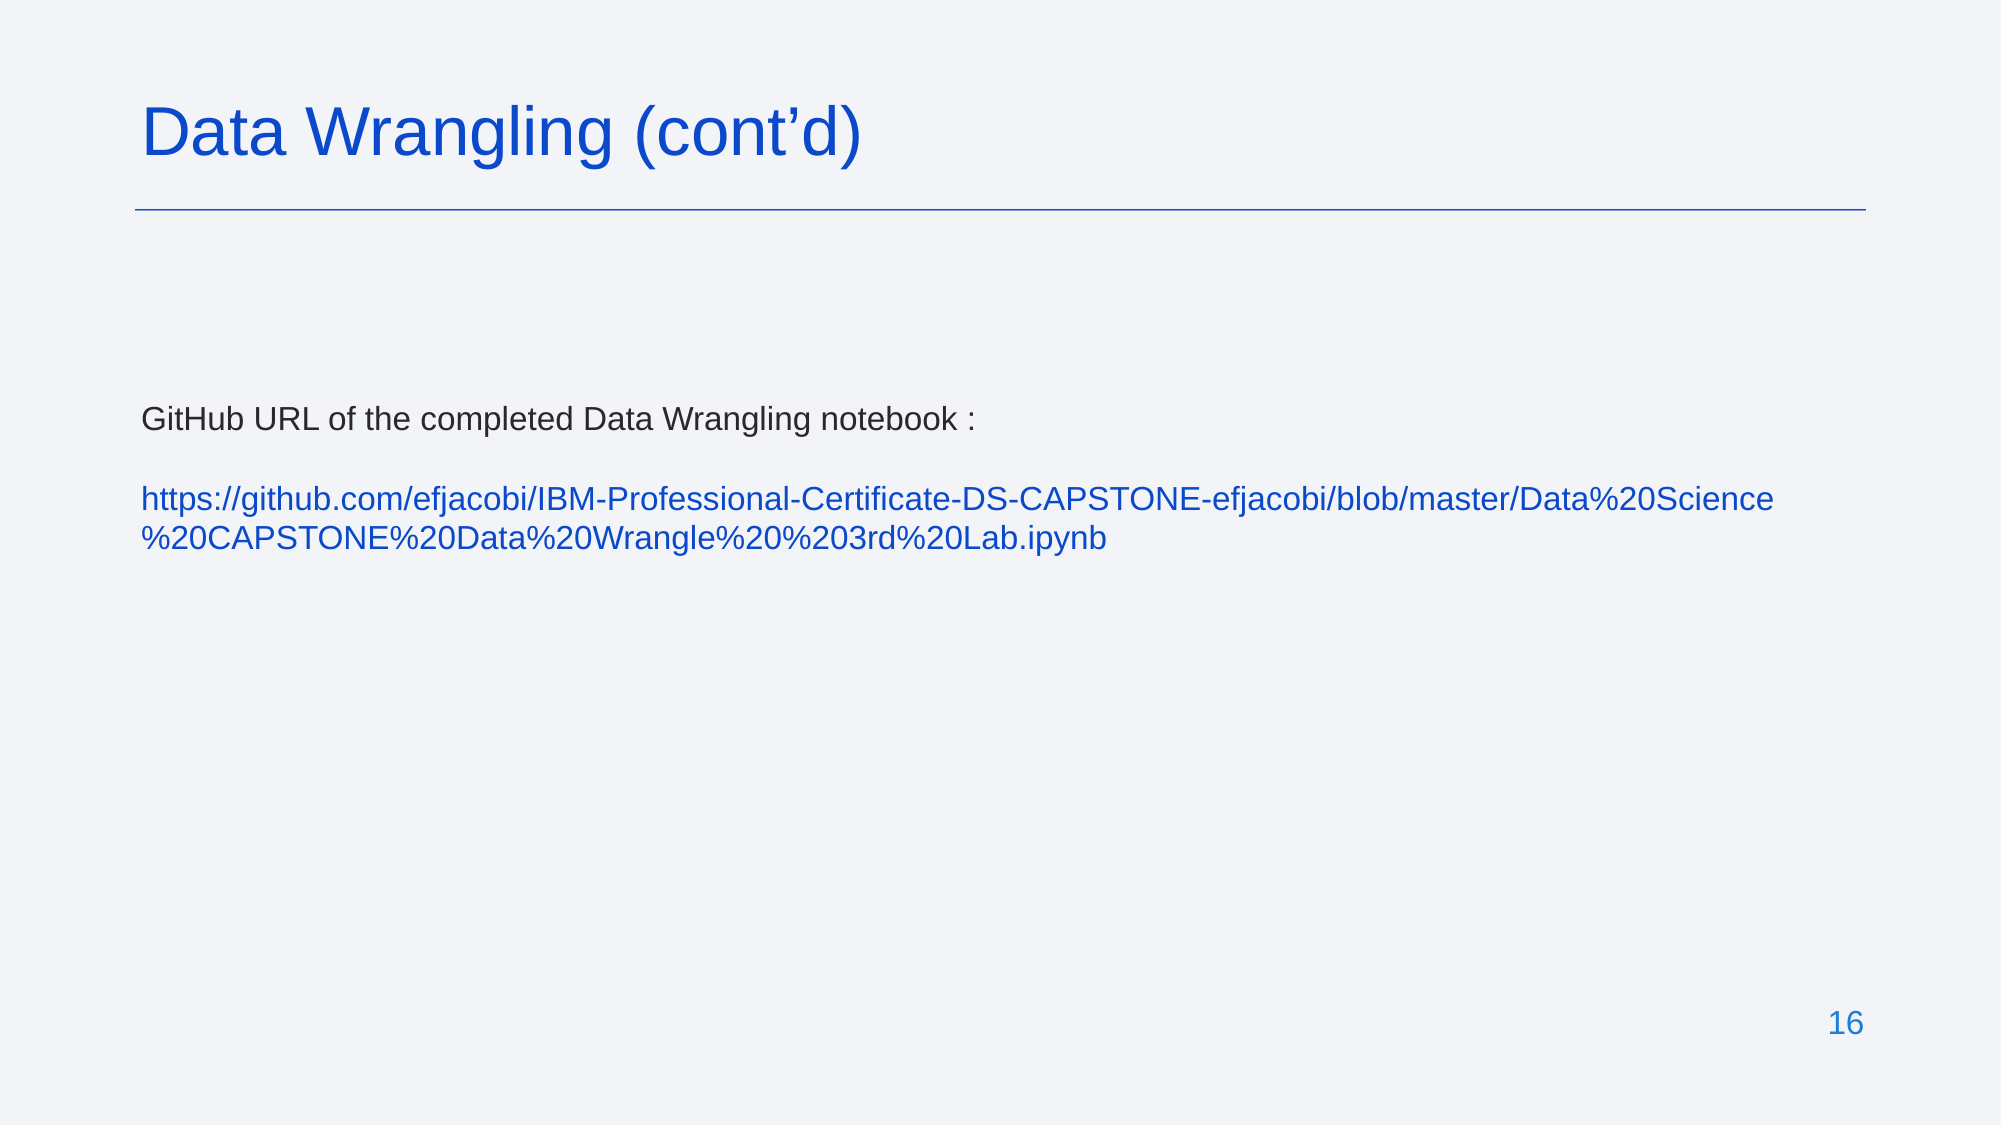

Data Wrangling (cont’d)

GitHub URL of the completed Data Wrangling notebook :

https://github.com/efjacobi/IBM-Professional-Certificate-DS-CAPSTONE-efjacobi/blob/master/Data%20Science%20CAPSTONE%20Data%20Wrangle%20%203rd%20Lab.ipynb
16